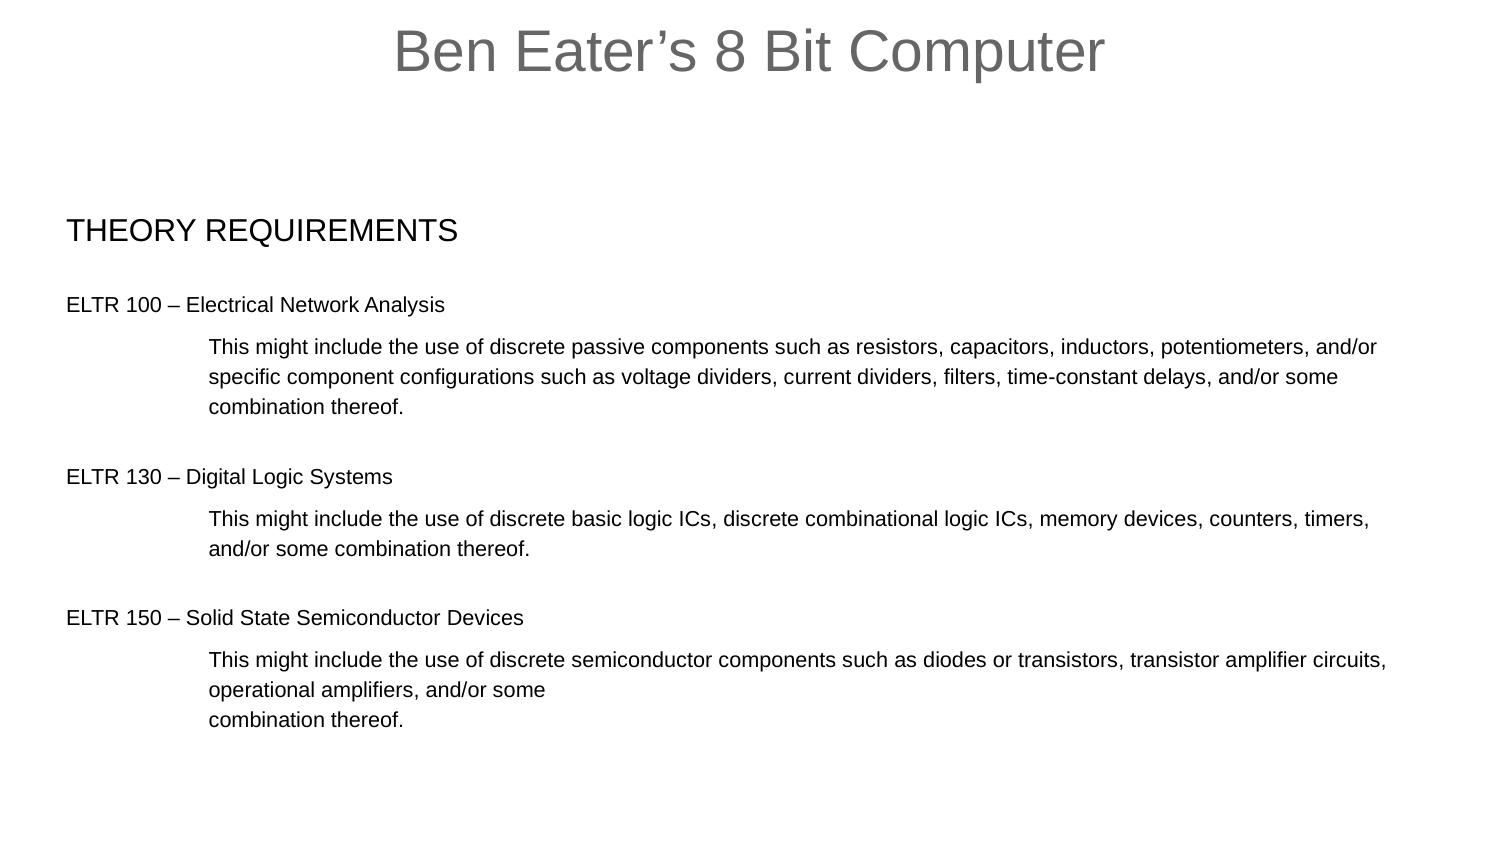

# Ben Eater’s 8 Bit Computer
THEORY REQUIREMENTS
ELTR 100 – Electrical Network Analysis
This might include the use of discrete passive components such as resistors, capacitors, inductors, potentiometers, and/or specific component configurations such as voltage dividers, current dividers, filters, time-constant delays, and/or some combination thereof.
ELTR 130 – Digital Logic Systems
This might include the use of discrete basic logic ICs, discrete combinational logic ICs, memory devices, counters, timers, and/or some combination thereof.
ELTR 150 – Solid State Semiconductor Devices
This might include the use of discrete semiconductor components such as diodes or transistors, transistor amplifier circuits, operational amplifiers, and/or some
combination thereof.